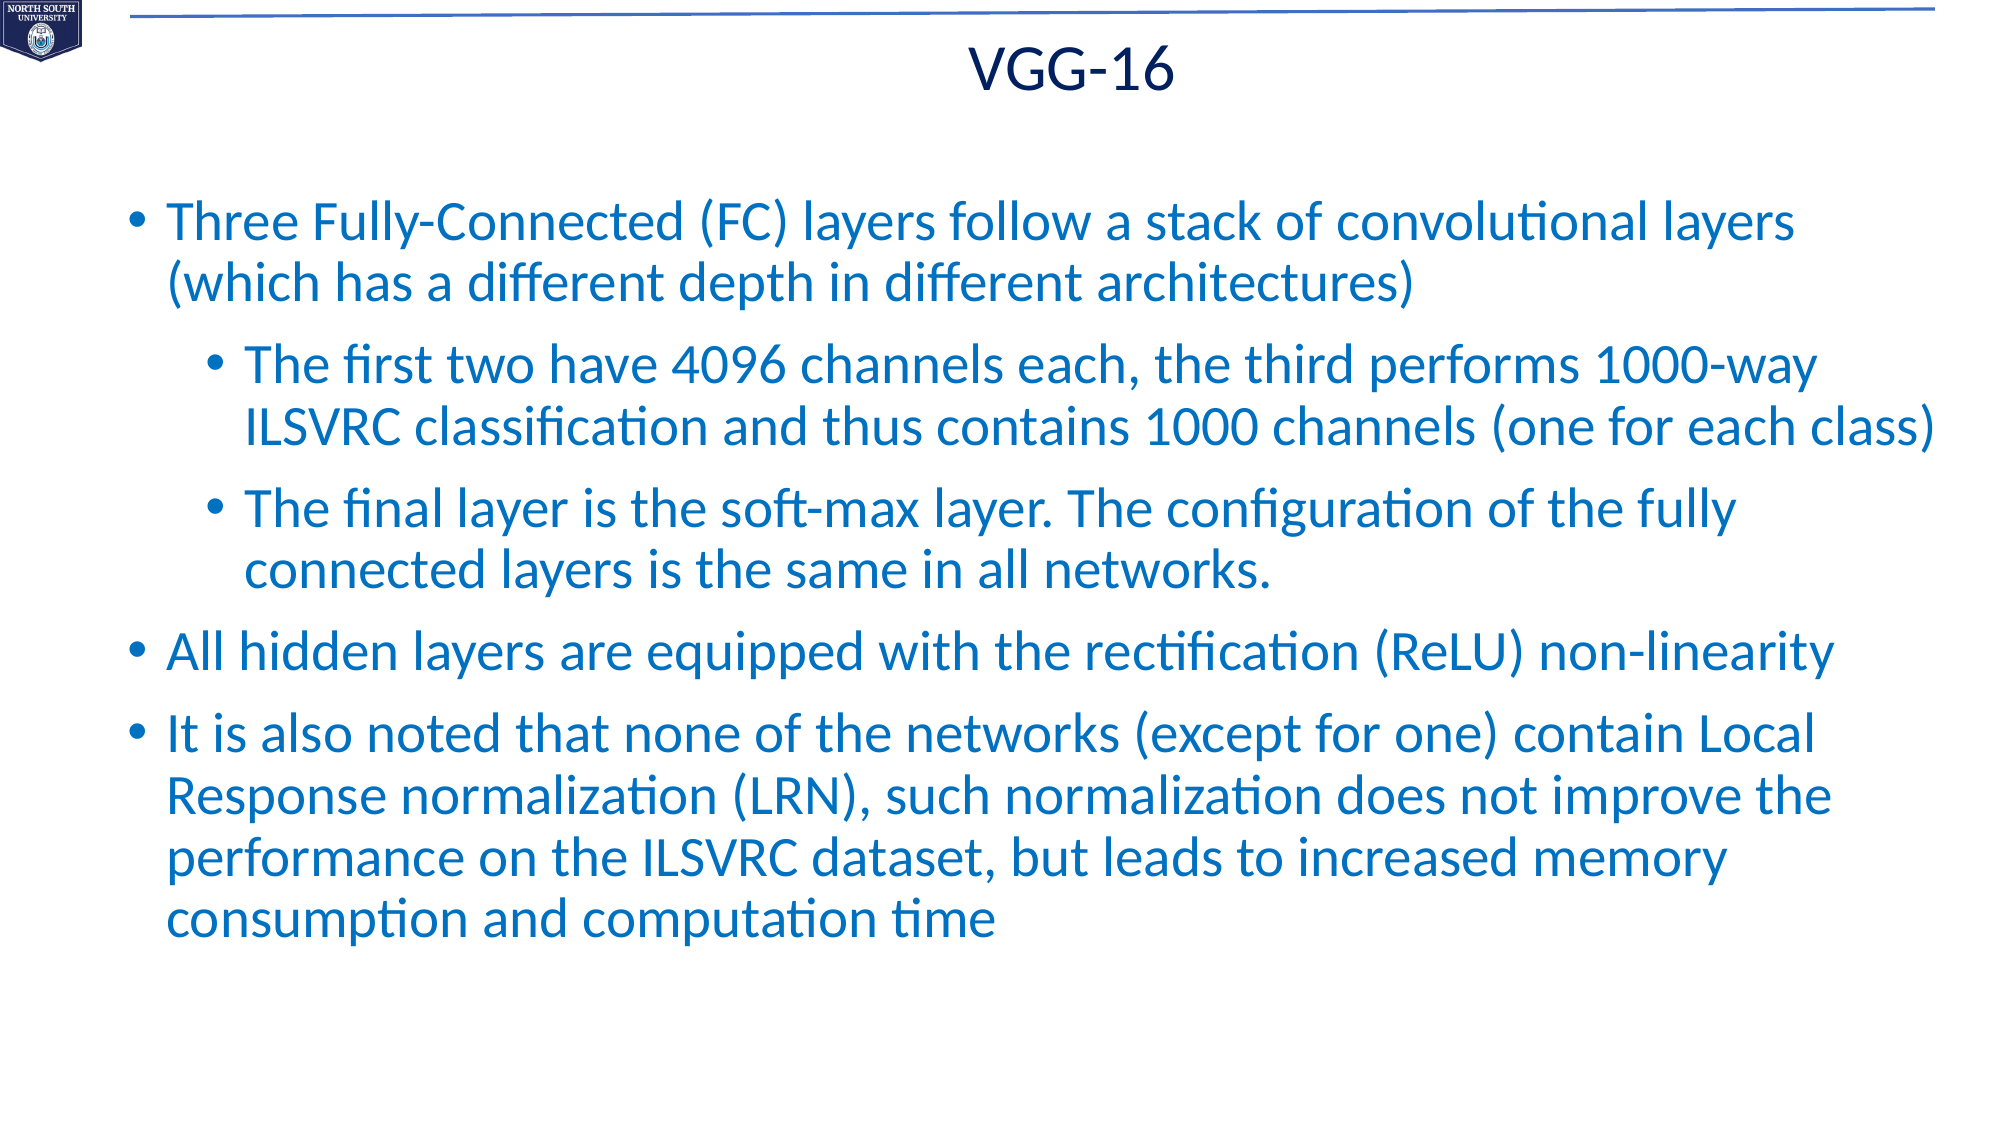

VGG-16
Three Fully-Connected (FC) layers follow a stack of convolutional layers (which has a different depth in different architectures)
The first two have 4096 channels each, the third performs 1000-way ILSVRC classification and thus contains 1000 channels (one for each class)
The final layer is the soft-max layer. The configuration of the fully connected layers is the same in all networks.
All hidden layers are equipped with the rectification (ReLU) non-linearity
It is also noted that none of the networks (except for one) contain Local Response normalization (LRN), such normalization does not improve the performance on the ILSVRC dataset, but leads to increased memory consumption and computation time